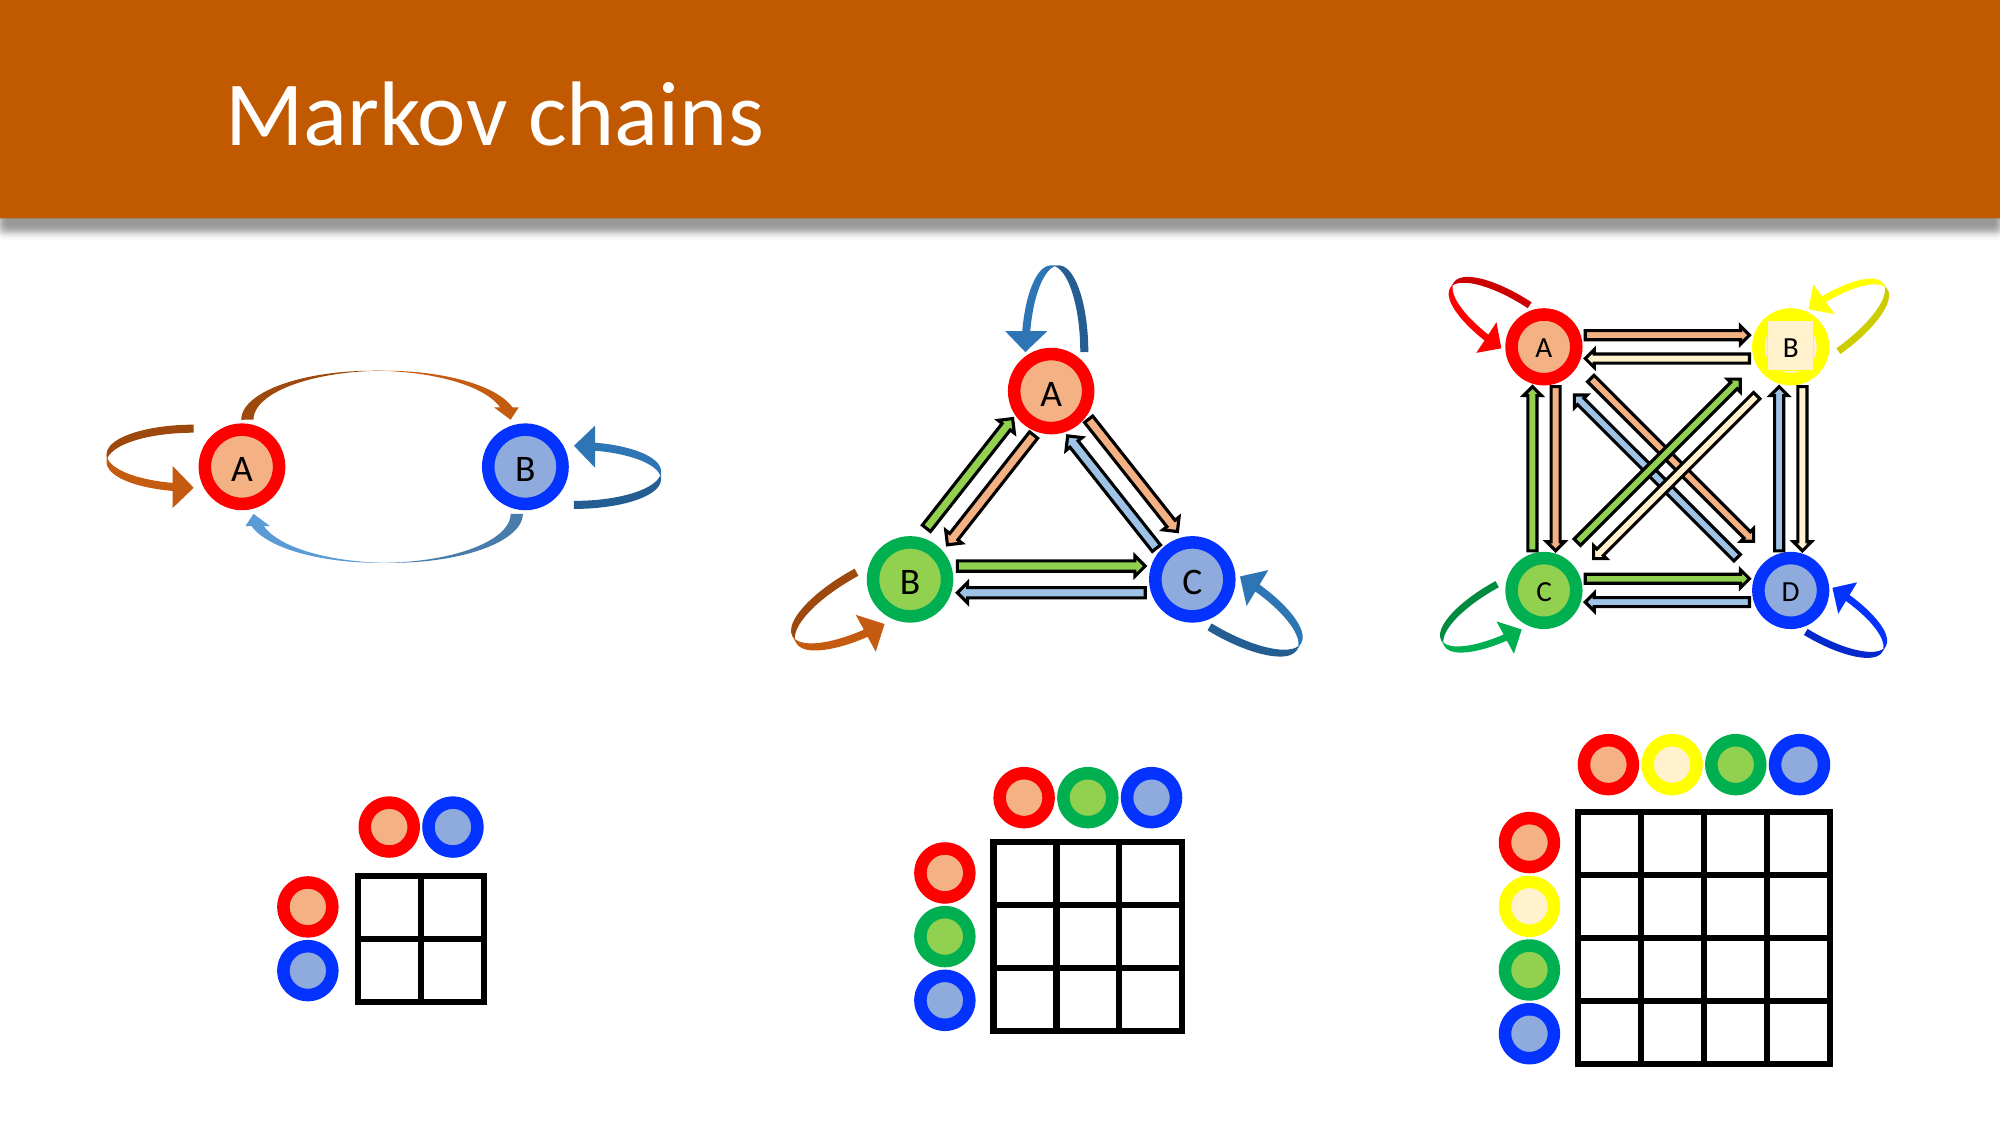

Markov chains

A

B
C

A
B

C
D

A
B